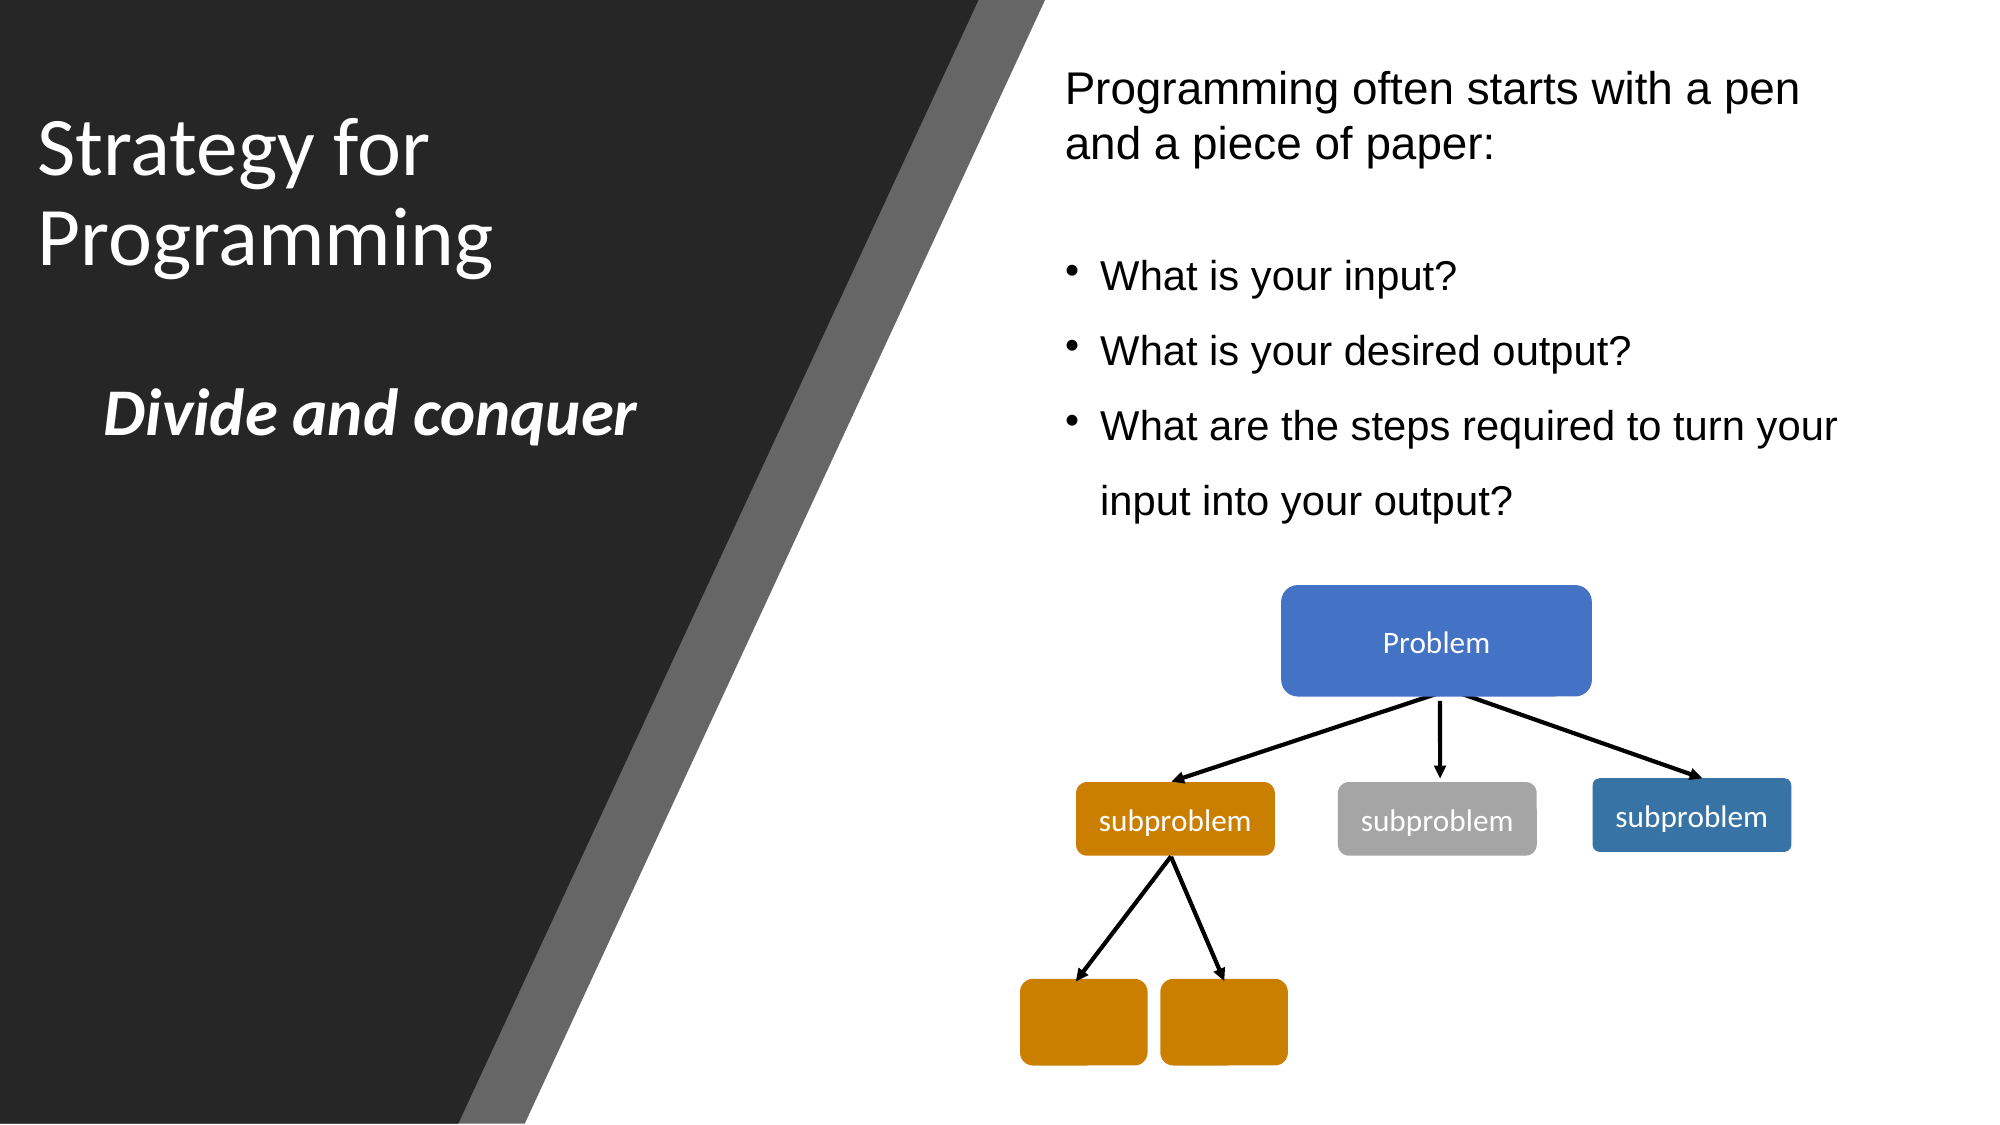

Programming often starts with a pen and a piece of paper:

What is your input?
What is your desired output?
What are the steps required to turn your input into your output?
Strategy for Programming
Divide and conquer

Problem

subproblem

subproblem

subproblem